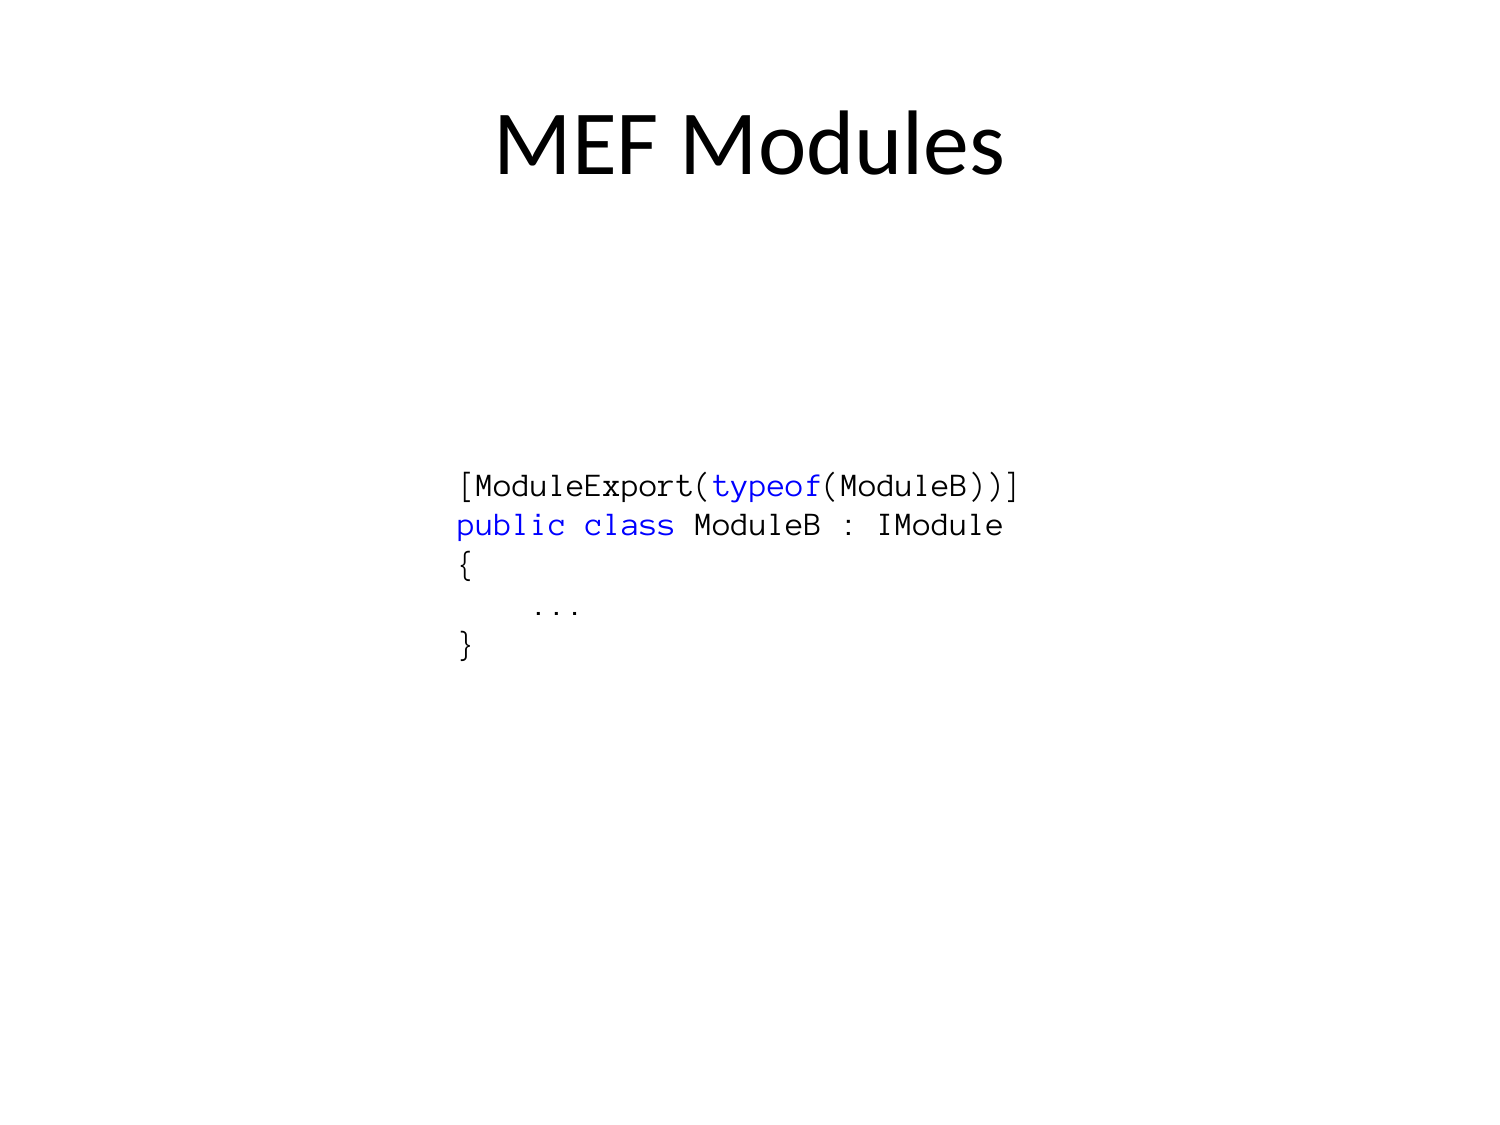

MEF Modules
[ModuleExport(typeof(ModuleB))]
public class ModuleB : IModule
{
    ...
}